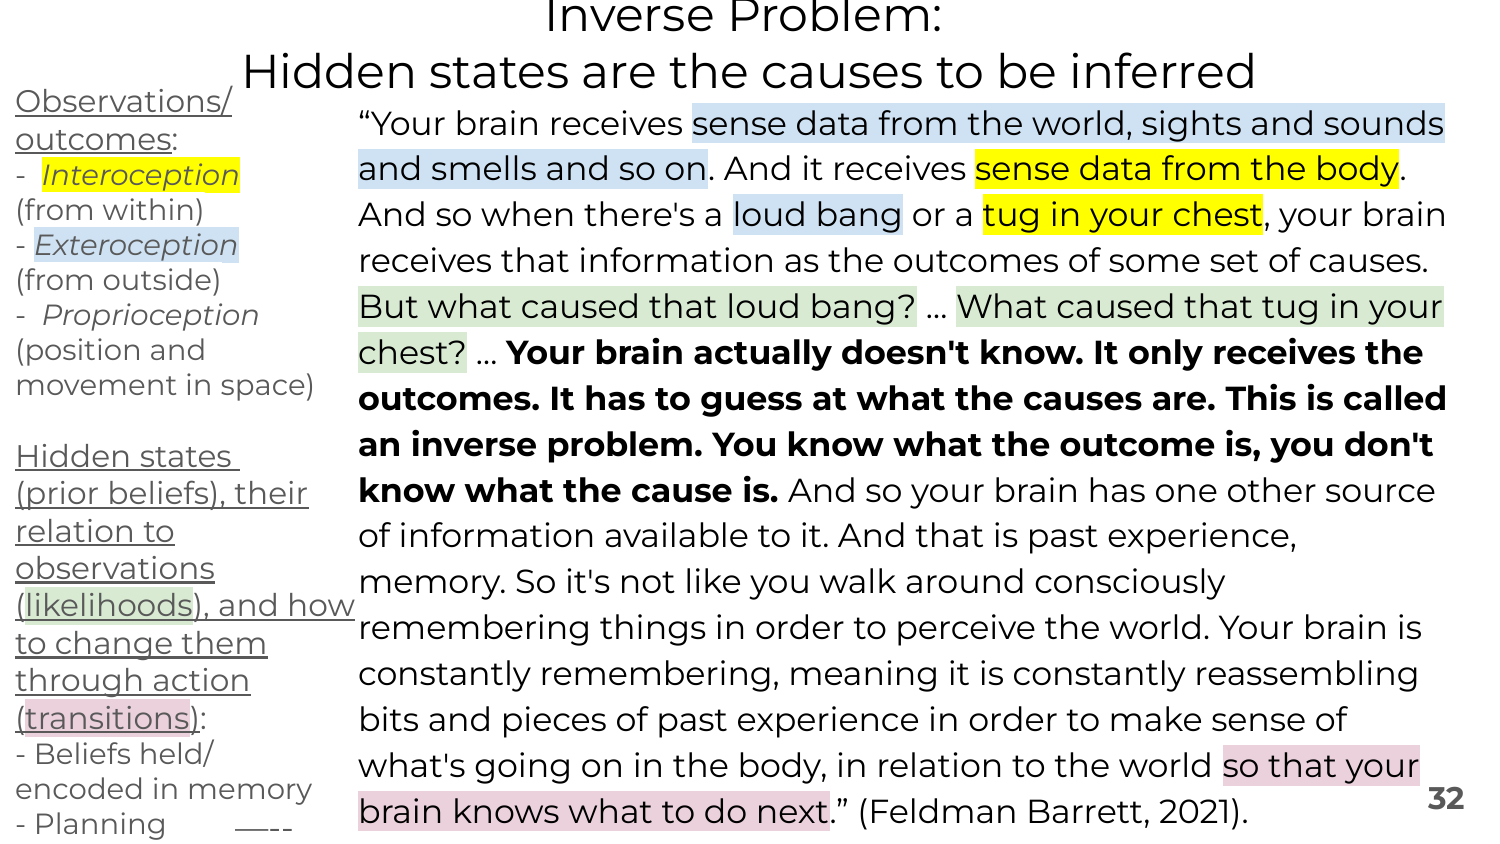

# Inverse Problem:
Hidden states are the causes to be inferred
Observations/
outcomes:
-  Interoception
(from within)
- Exteroception
(from outside)
-  Proprioception
(position and
movement in space)

Hidden states
(prior beliefs), their relation to observations (likelihoods), and how to change them through action (transitions):
- Beliefs held/
encoded in memory
- Planning

“Your brain receives sense data from the world, sights and sounds and smells and so on. And it receives sense data from the body. And so when there's a loud bang or a tug in your chest, your brain receives that information as the outcomes of some set of causes. But what caused that loud bang? … What caused that tug in your chest? … Your brain actually doesn't know. It only receives the outcomes. It has to guess at what the causes are. This is called an inverse problem. You know what the outcome is, you don't know what the cause is. And so your brain has one other source of information available to it. And that is past experience, memory. So it's not like you walk around consciously remembering things in order to perceive the world. Your brain is constantly remembering, meaning it is constantly reassembling bits and pieces of past experience in order to make sense of what's going on in the body, in relation to the world so that your brain knows what to do next.” (Feldman Barrett, 2021).

32
—--